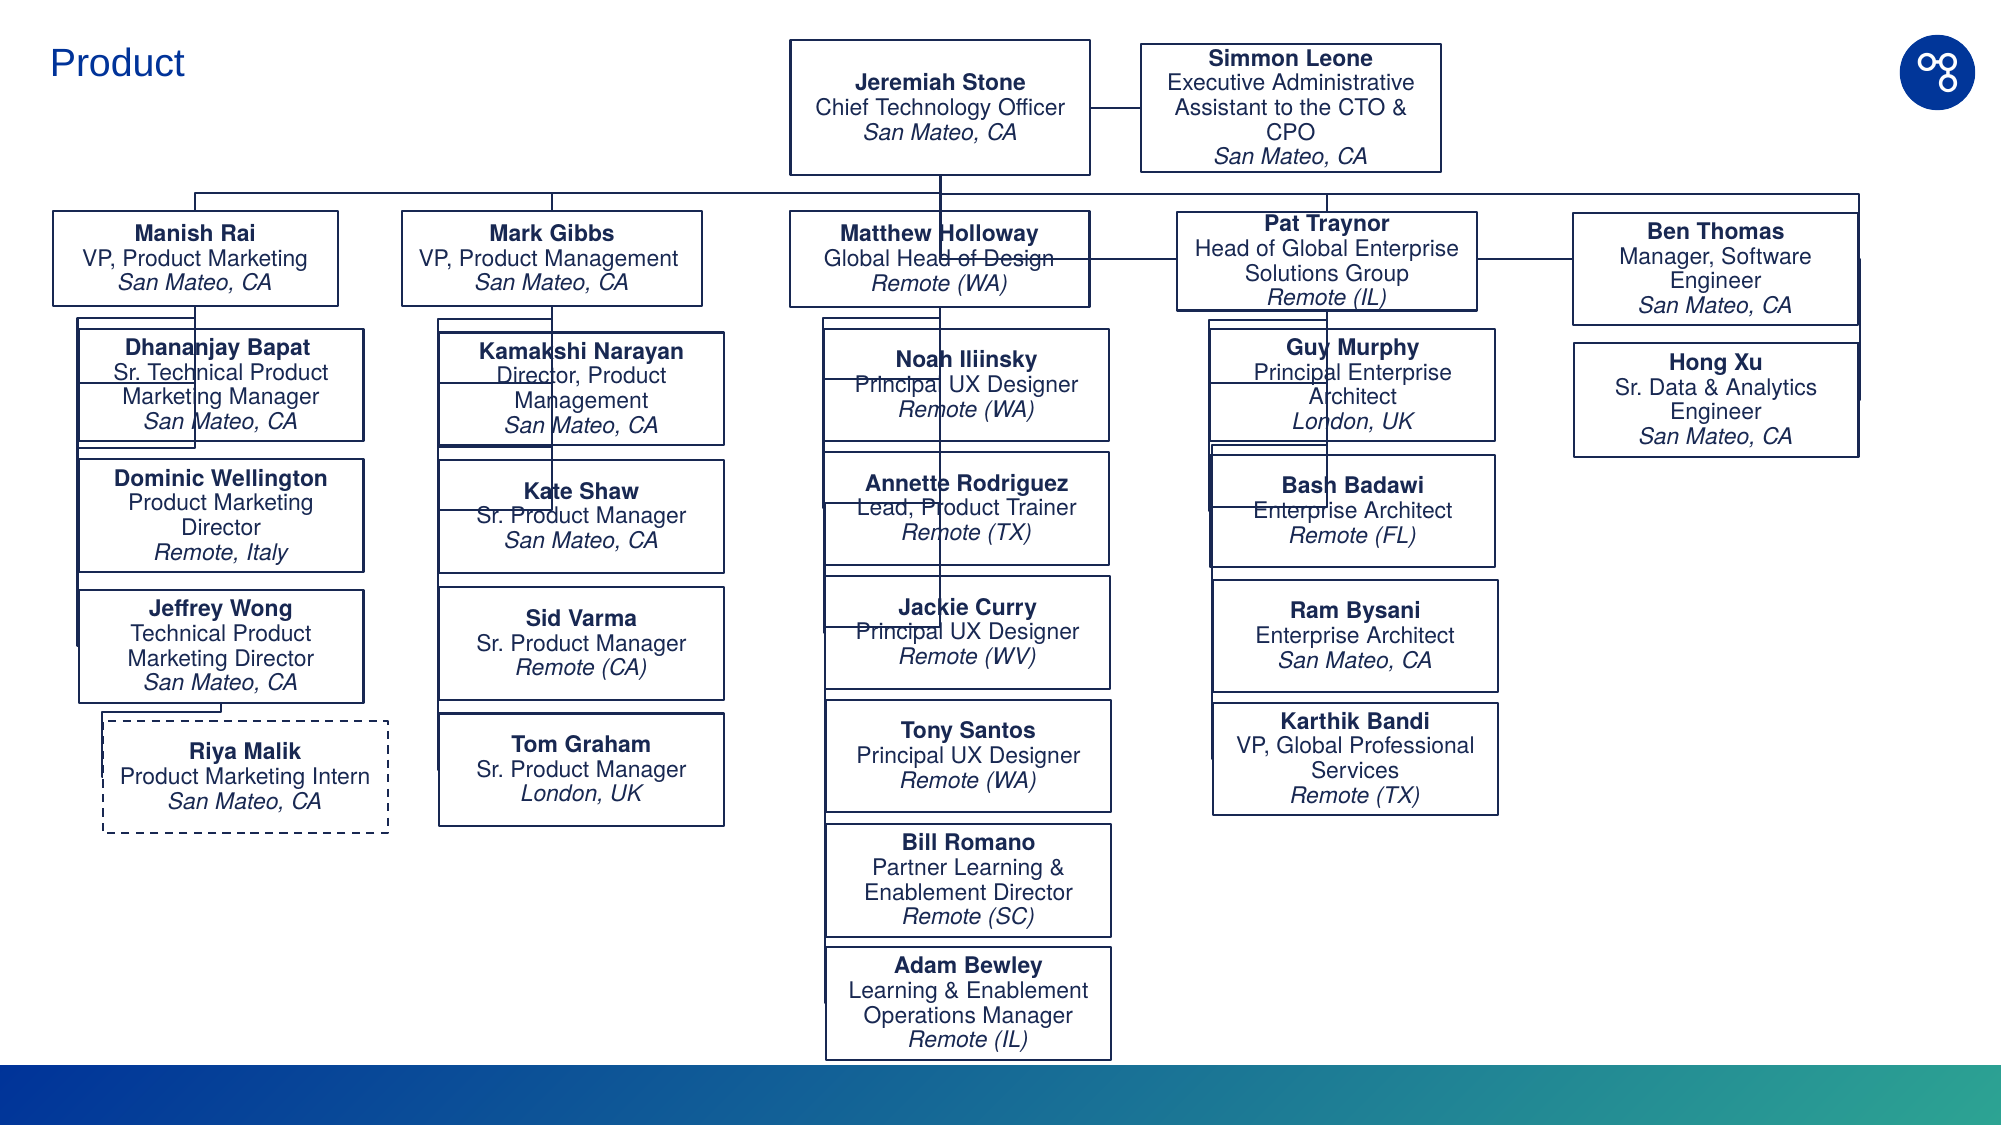

# Product
Jeremiah Stone
Chief Technology Officer
San Mateo, CA
Simmon Leone
Executive Administrative Assistant to the CTO & CPO
San Mateo, CA
Manish Rai
VP, Product Marketing
San Mateo, CA
Mark Gibbs
VP, Product Management
San Mateo, CA
Matthew Holloway
Global Head of Design
Remote (WA)
Pat Traynor
Head of Global Enterprise Solutions Group
Remote (IL)
Ben Thomas
Manager, Software Engineer
San Mateo, CA
Dhananjay Bapat
Sr. Technical Product Marketing Manager
San Mateo, CA
Noah Iliinsky
Principal UX Designer
Remote (WA)
Guy Murphy
Principal Enterprise Architect
London, UK
Kamakshi Narayan
Director, Product Management
San Mateo, CA
Hong Xu
Sr. Data & Analytics Engineer
San Mateo, CA
Annette Rodriguez
Lead, Product Trainer
Remote (TX)
Bash Badawi
Enterprise Architect
Remote (FL)
Dominic Wellington
Product Marketing Director
Remote, Italy
Kate Shaw
Sr. Product Manager
San Mateo, CA
Jackie Curry
Principal UX Designer
Remote (WV)
Ram Bysani
Enterprise Architect
San Mateo, CA
Sid Varma
Sr. Product Manager
Remote (CA)
Jeffrey Wong
Technical Product Marketing Director
San Mateo, CA
Tony Santos
Principal UX Designer
Remote (WA)
Karthik Bandi
VP, Global Professional Services
Remote (TX)
Tom Graham
Sr. Product Manager
London, UK
Riya Malik
Product Marketing Intern
San Mateo, CA
Bill Romano
Partner Learning & Enablement Director
Remote (SC)
Adam Bewley
Learning & Enablement Operations Manager
Remote (IL)

7